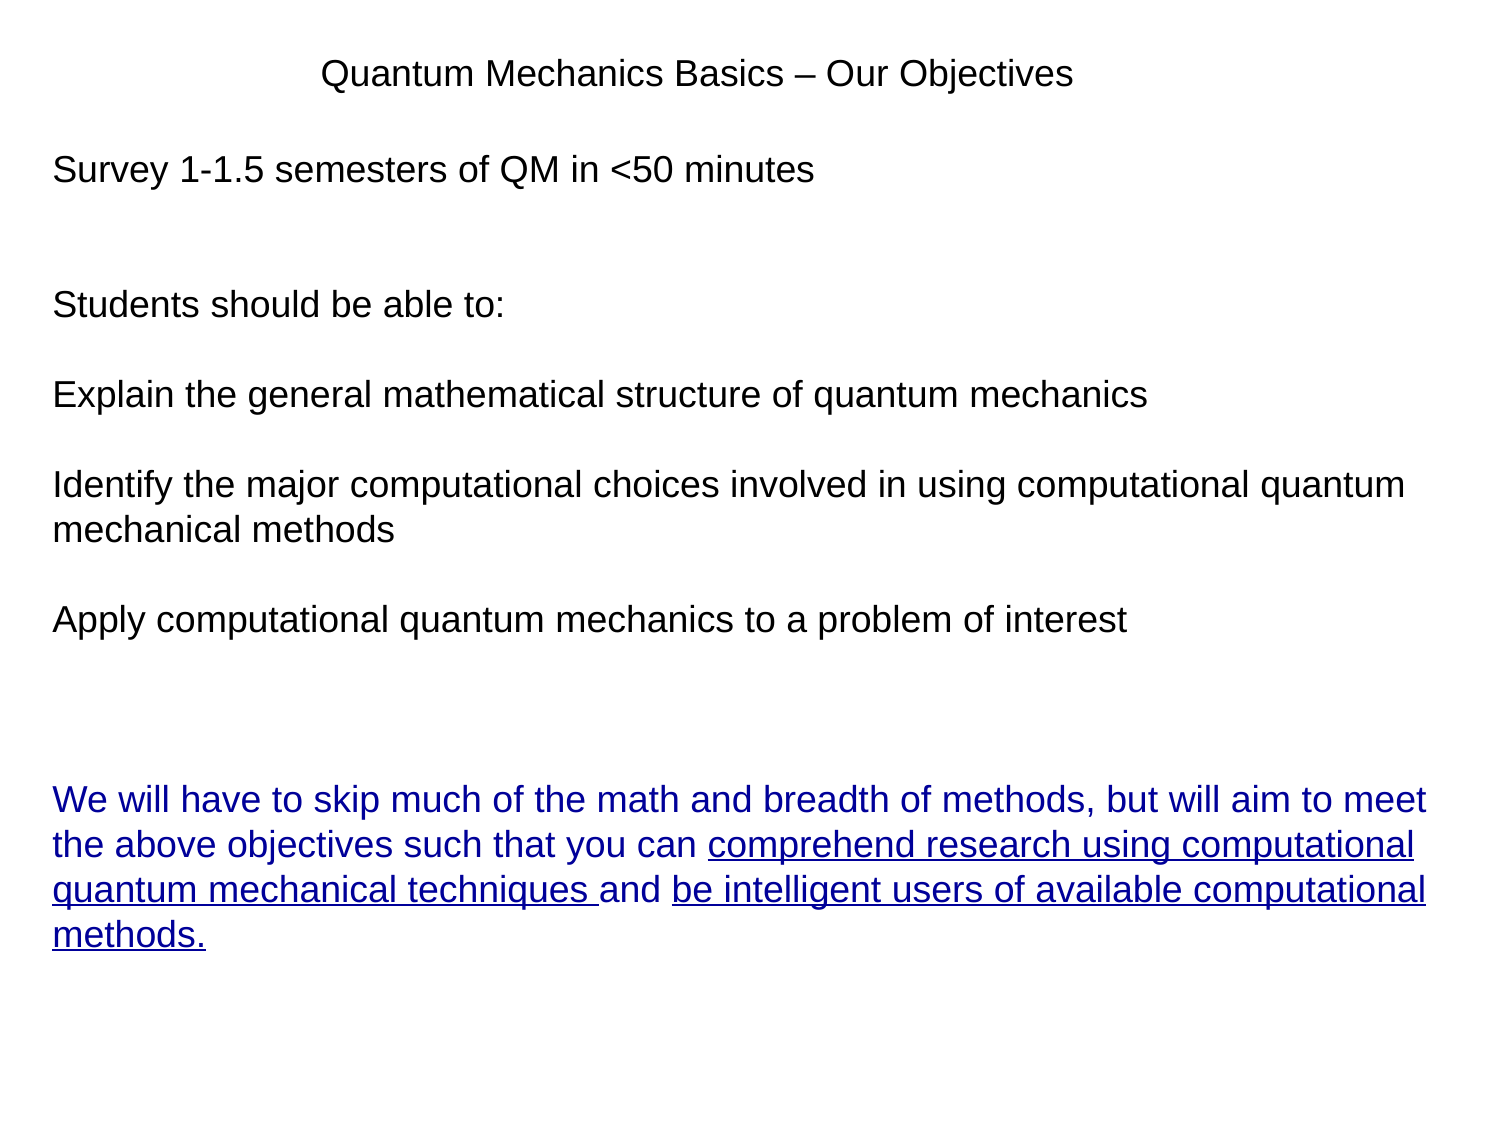

Quantum Mechanics Basics – Our Objectives
Survey 1-1.5 semesters of QM in <50 minutes

Students should be able to:

Explain the general mathematical structure of quantum mechanics

Identify the major computational choices involved in using computational quantum mechanical methods

Apply computational quantum mechanics to a problem of interest

We will have to skip much of the math and breadth of methods, but will aim to meet the above objectives such that you can comprehend research using computational quantum mechanical techniques and be intelligent users of available computational methods.